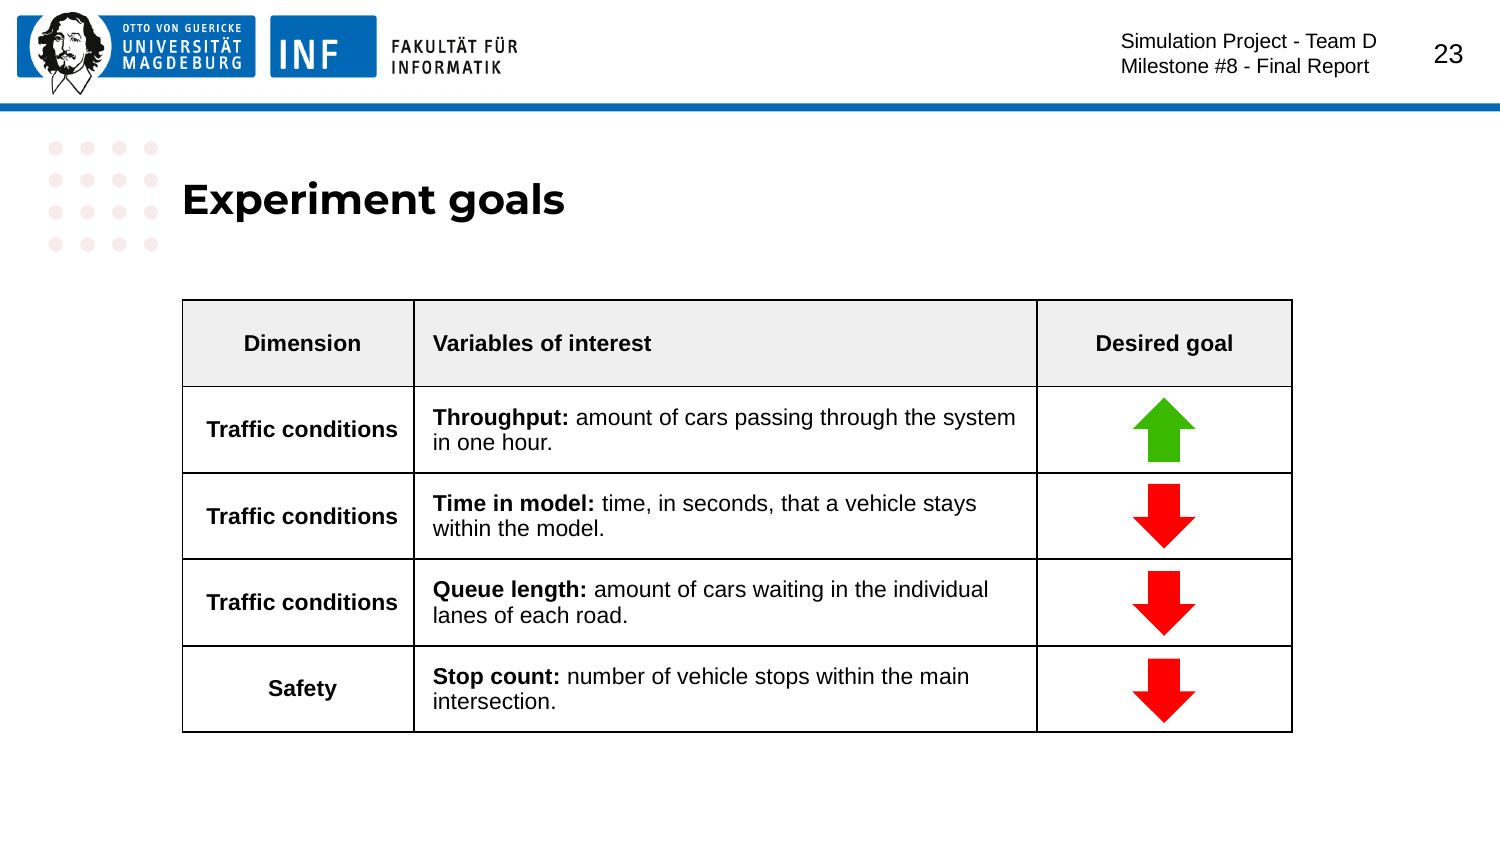

Simulation Project - Team D
Milestone #8 - Final Report
23
# Experiment goals
| Dimension | Variables of interest | Desired goal |
| --- | --- | --- |
| Traffic conditions | Throughput: amount of cars passing through the system in one hour. |  |
| Traffic conditions | Time in model: time, in seconds, that a vehicle stays within the model. |  |
| Traffic conditions | Queue length: amount of cars waiting in the individual lanes of each road. |  |
| Safety | Stop count: number of vehicle stops within the main intersection. |  |